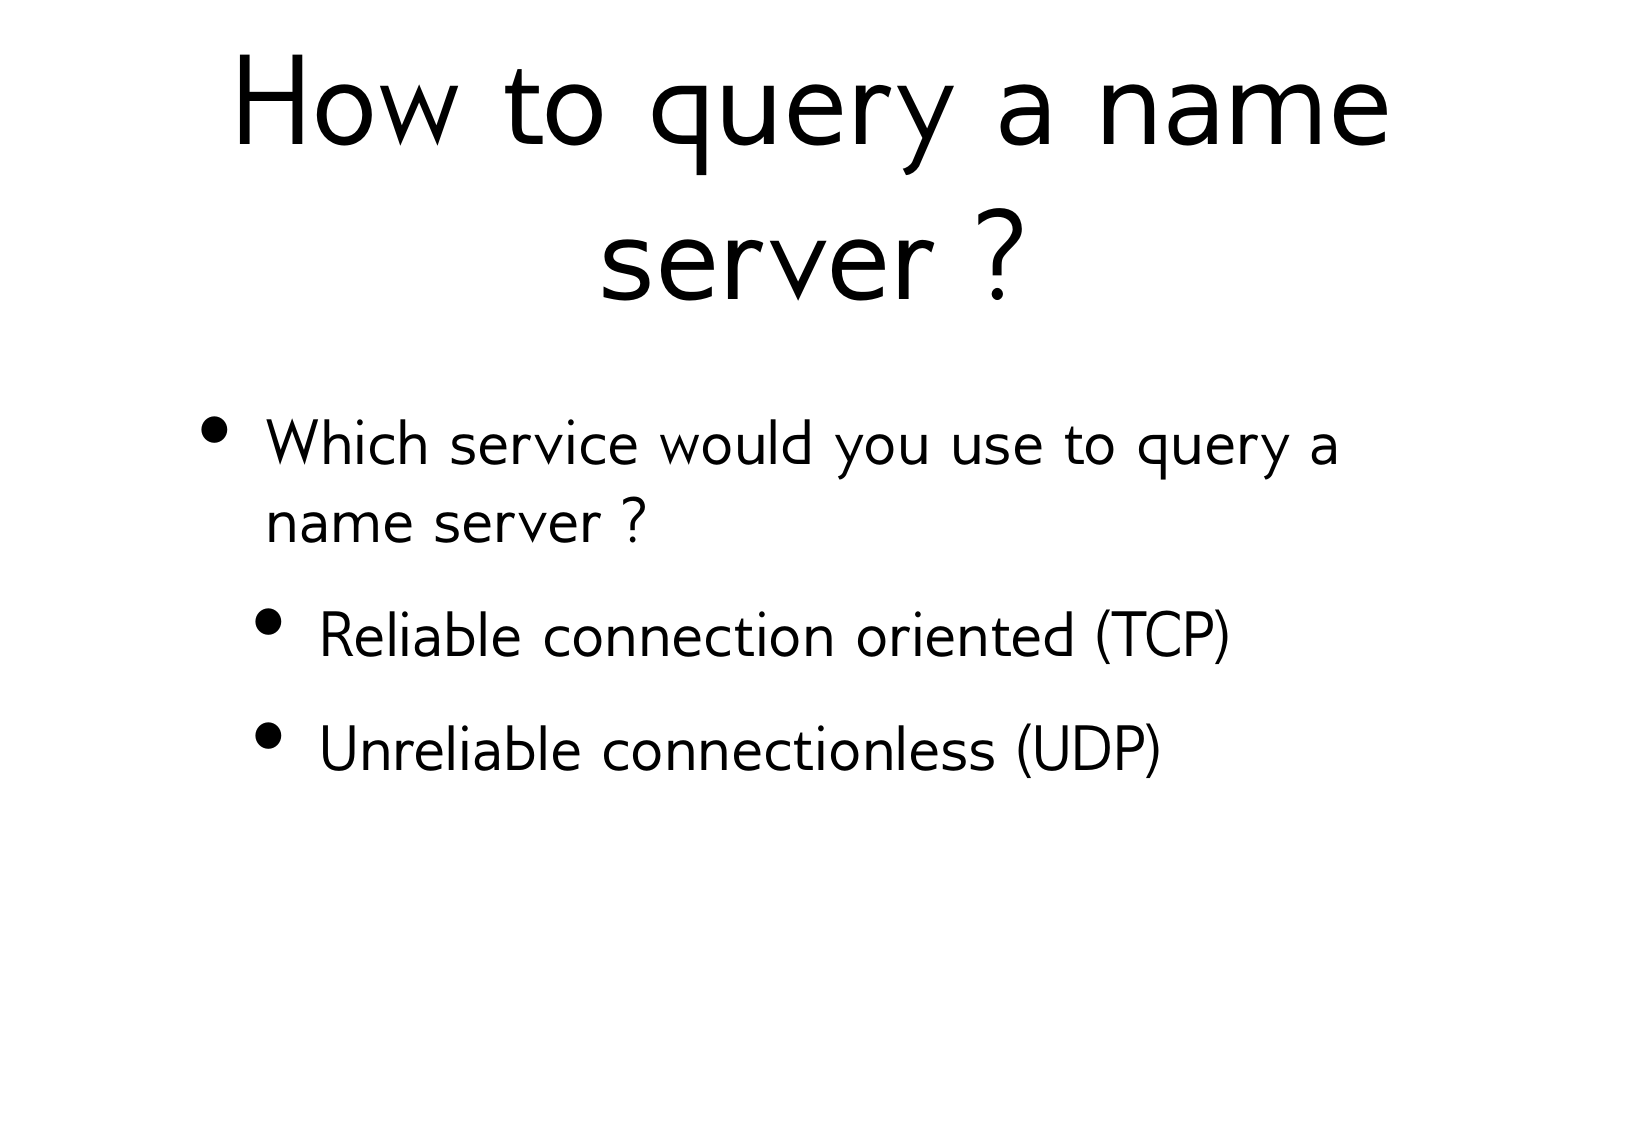

# How to query a name server ?
Which service would you use to query a name server ?
Reliable connection oriented (TCP)
Unreliable connectionless (UDP)